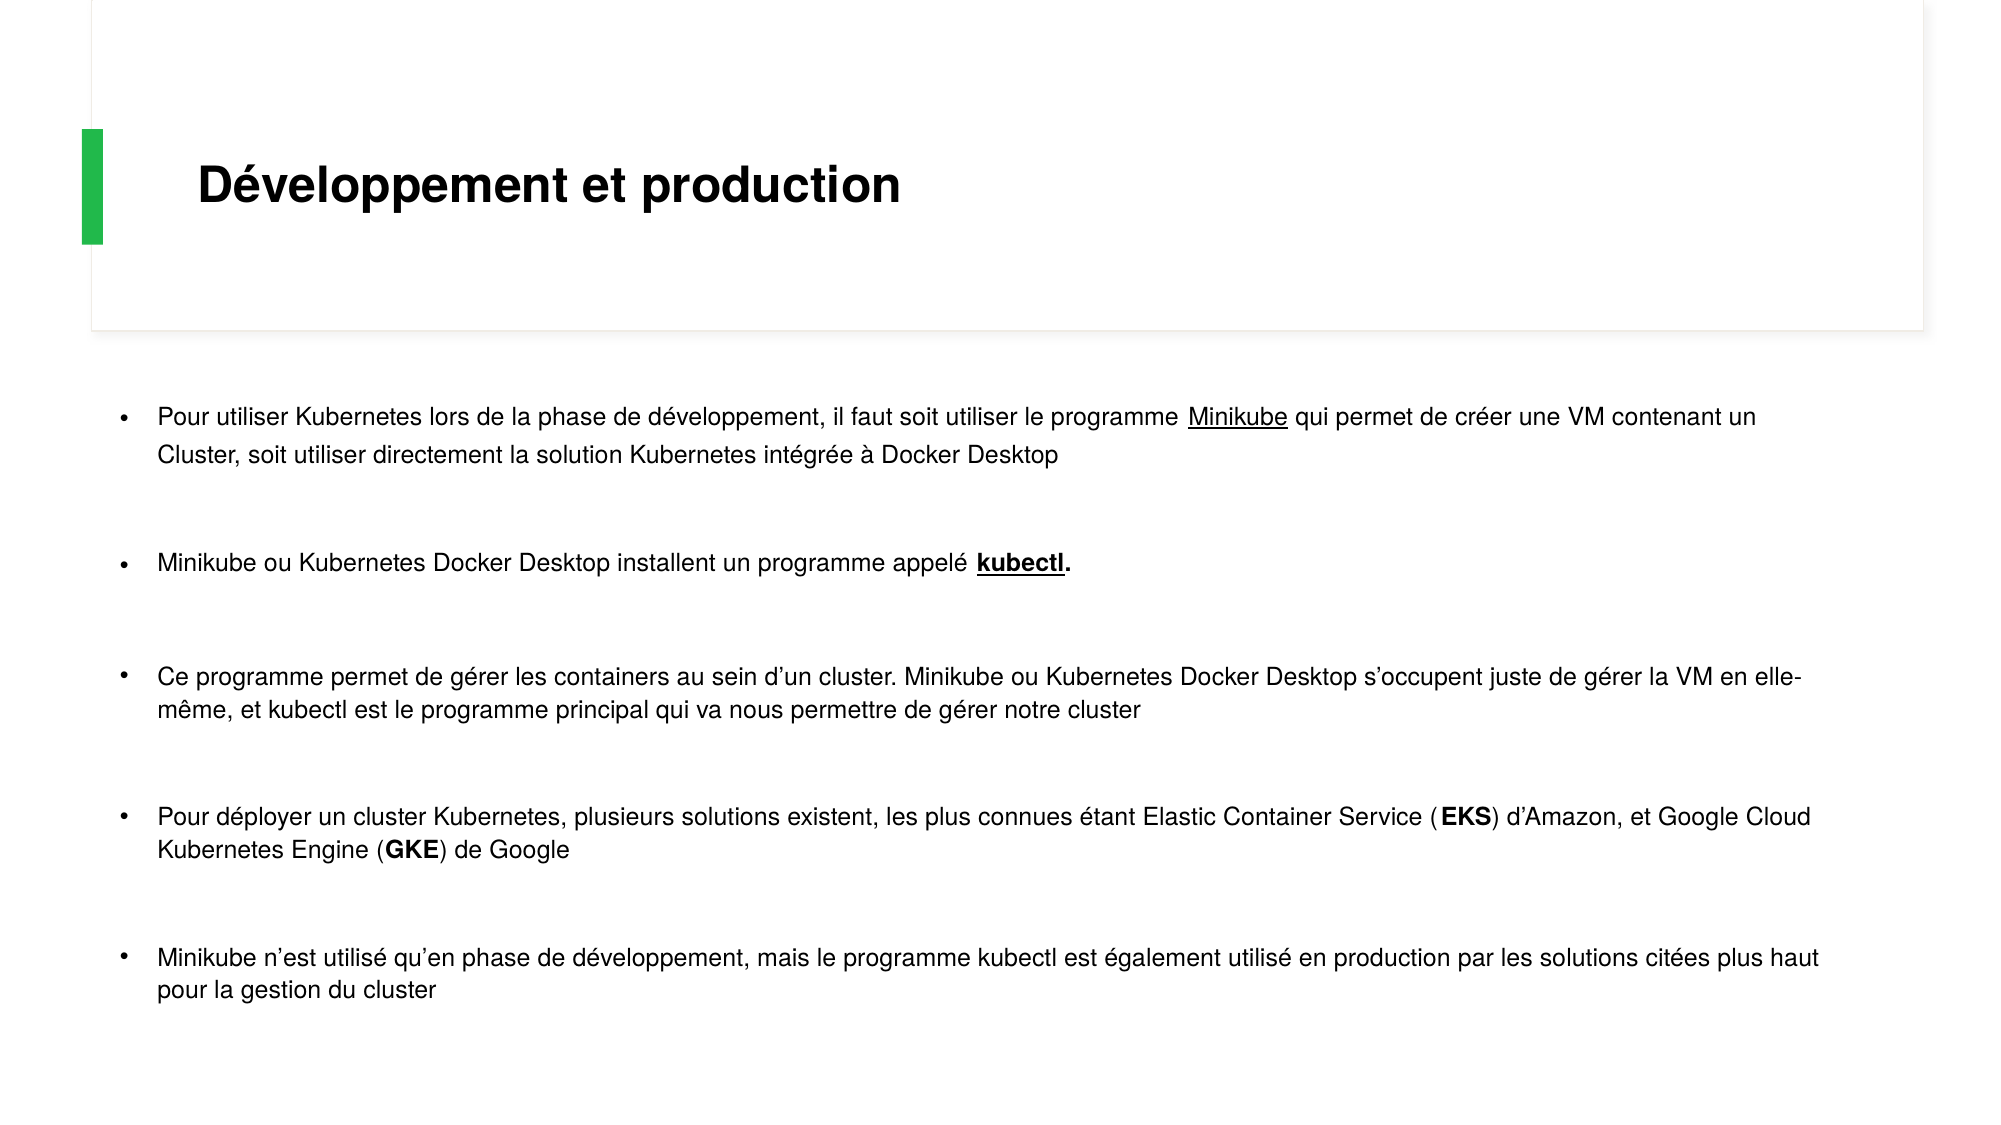

# Développement et production
Pour utiliser Kubernetes lors de la phase de développement, il faut soit utiliser le programme Minikube qui permet de créer une VM contenant un Cluster, soit utiliser directement la solution Kubernetes intégrée à Docker Desktop

Minikube ou Kubernetes Docker Desktop installent un programme appelé kubectl.

Ce programme permet de gérer les containers au sein d’un cluster. Minikube ou Kubernetes Docker Desktop s’occupent juste de gérer la VM en elle-même, et kubectl est le programme principal qui va nous permettre de gérer notre cluster

Pour déployer un cluster Kubernetes, plusieurs solutions existent, les plus connues étant Elastic Container Service (EKS) d’Amazon, et Google Cloud Kubernetes Engine (GKE) de Google

Minikube n’est utilisé qu’en phase de développement, mais le programme kubectl est également utilisé en production par les solutions citées plus haut pour la gestion du cluster